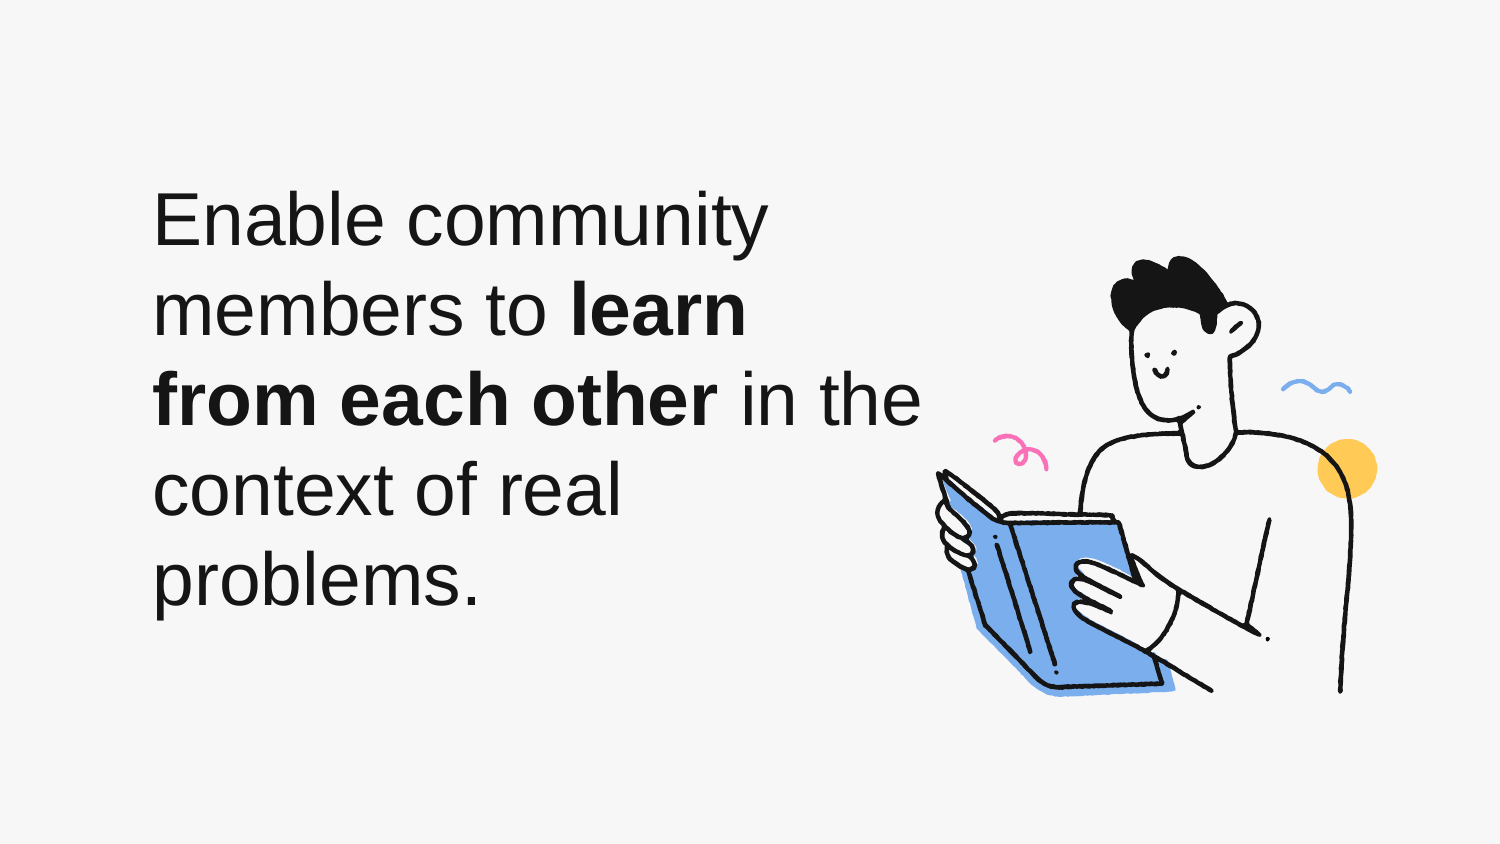

# Enable community members to learn from each other in the context of real problems.